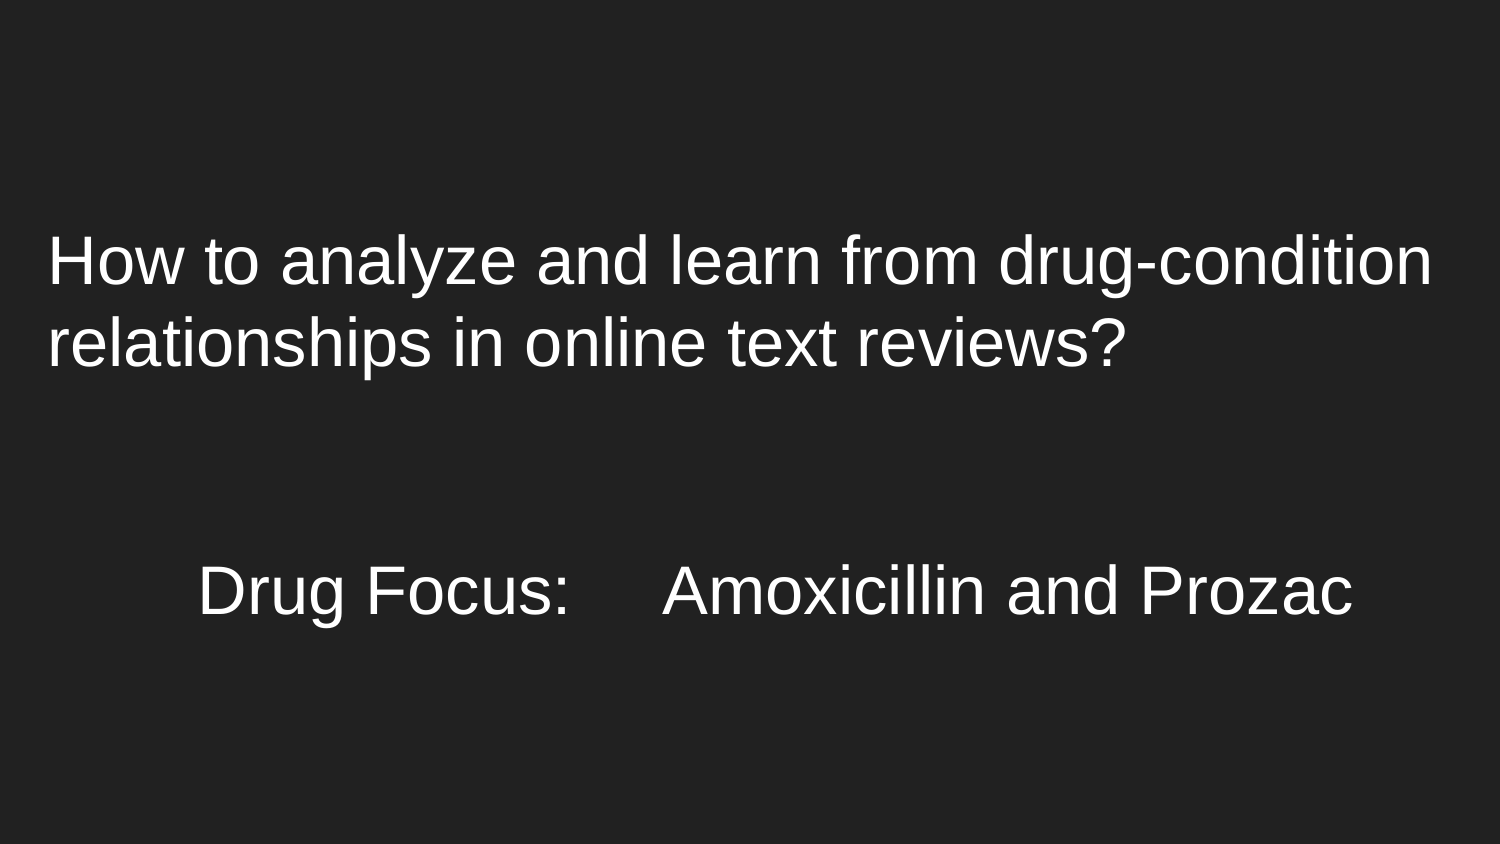

# How to analyze and learn from drug-condition
relationships in online text reviews?

Drug Focus:	 Amoxicillin and Prozac